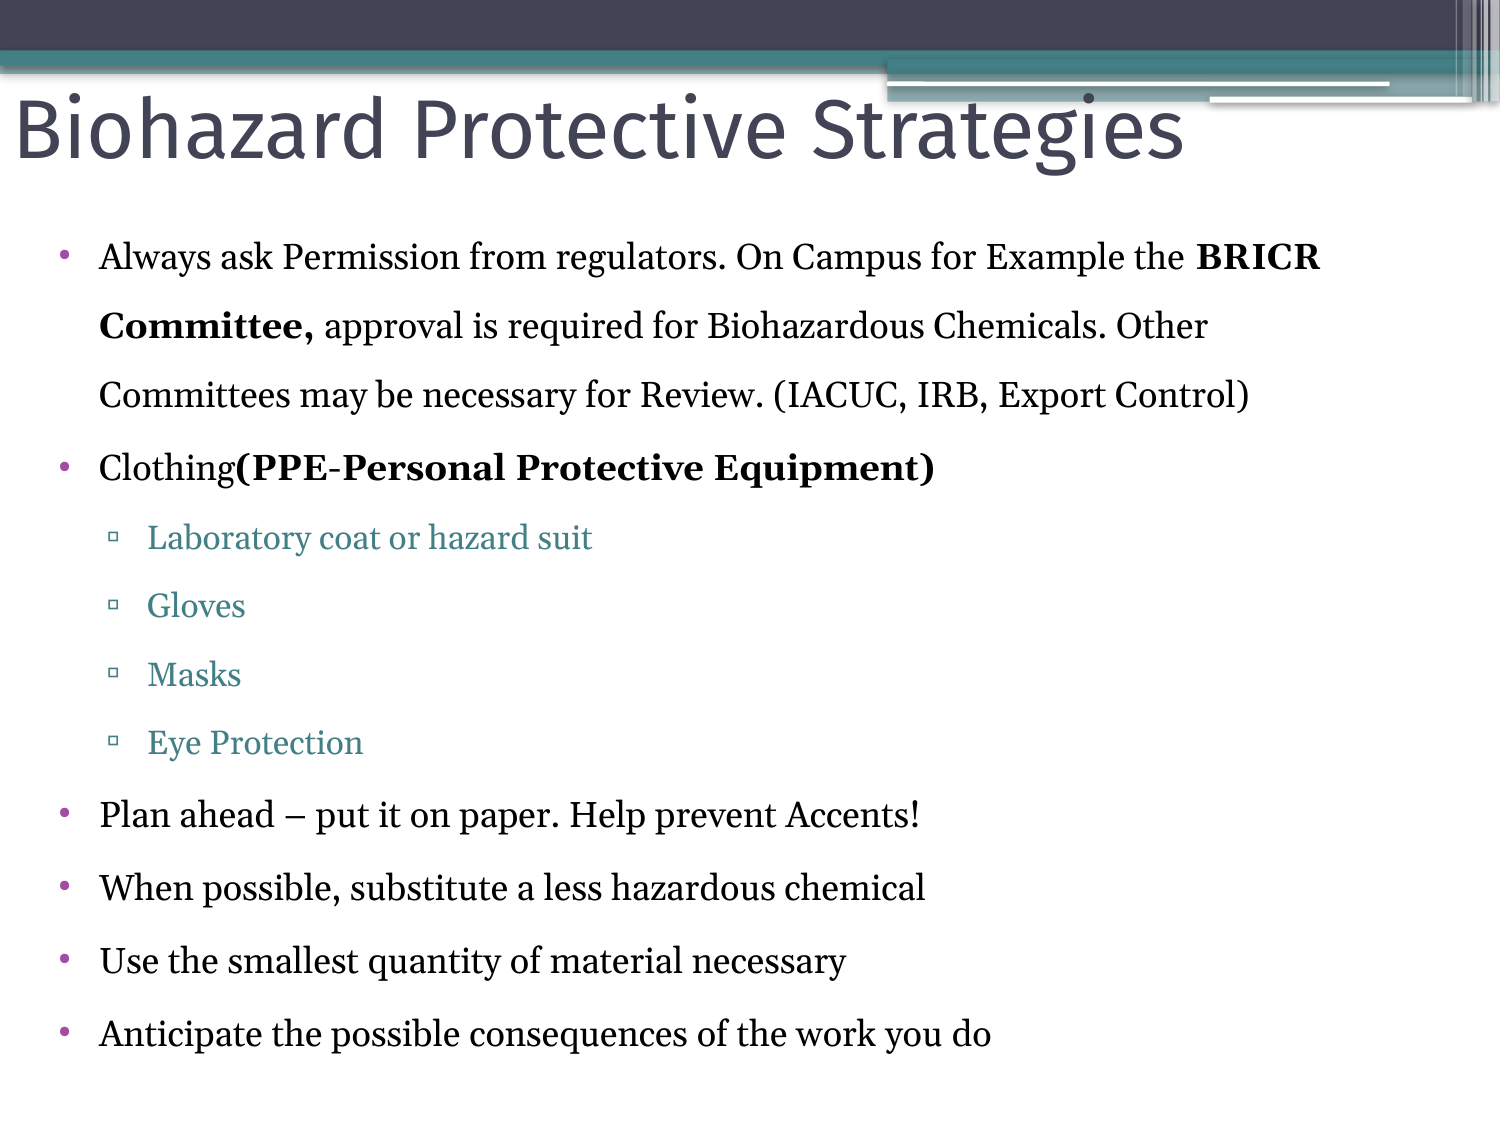

# Biohazard Protective Strategies
Always ask Permission from regulators. On Campus for Example the BRICR Committee, approval is required for Biohazardous Chemicals. Other Committees may be necessary for Review. (IACUC, IRB, Export Control)
Clothing(PPE-Personal Protective Equipment)
Laboratory coat or hazard suit
Gloves
Masks
Eye Protection
Plan ahead – put it on paper. Help prevent Accents!
When possible, substitute a less hazardous chemical
Use the smallest quantity of material necessary
Anticipate the possible consequences of the work you do